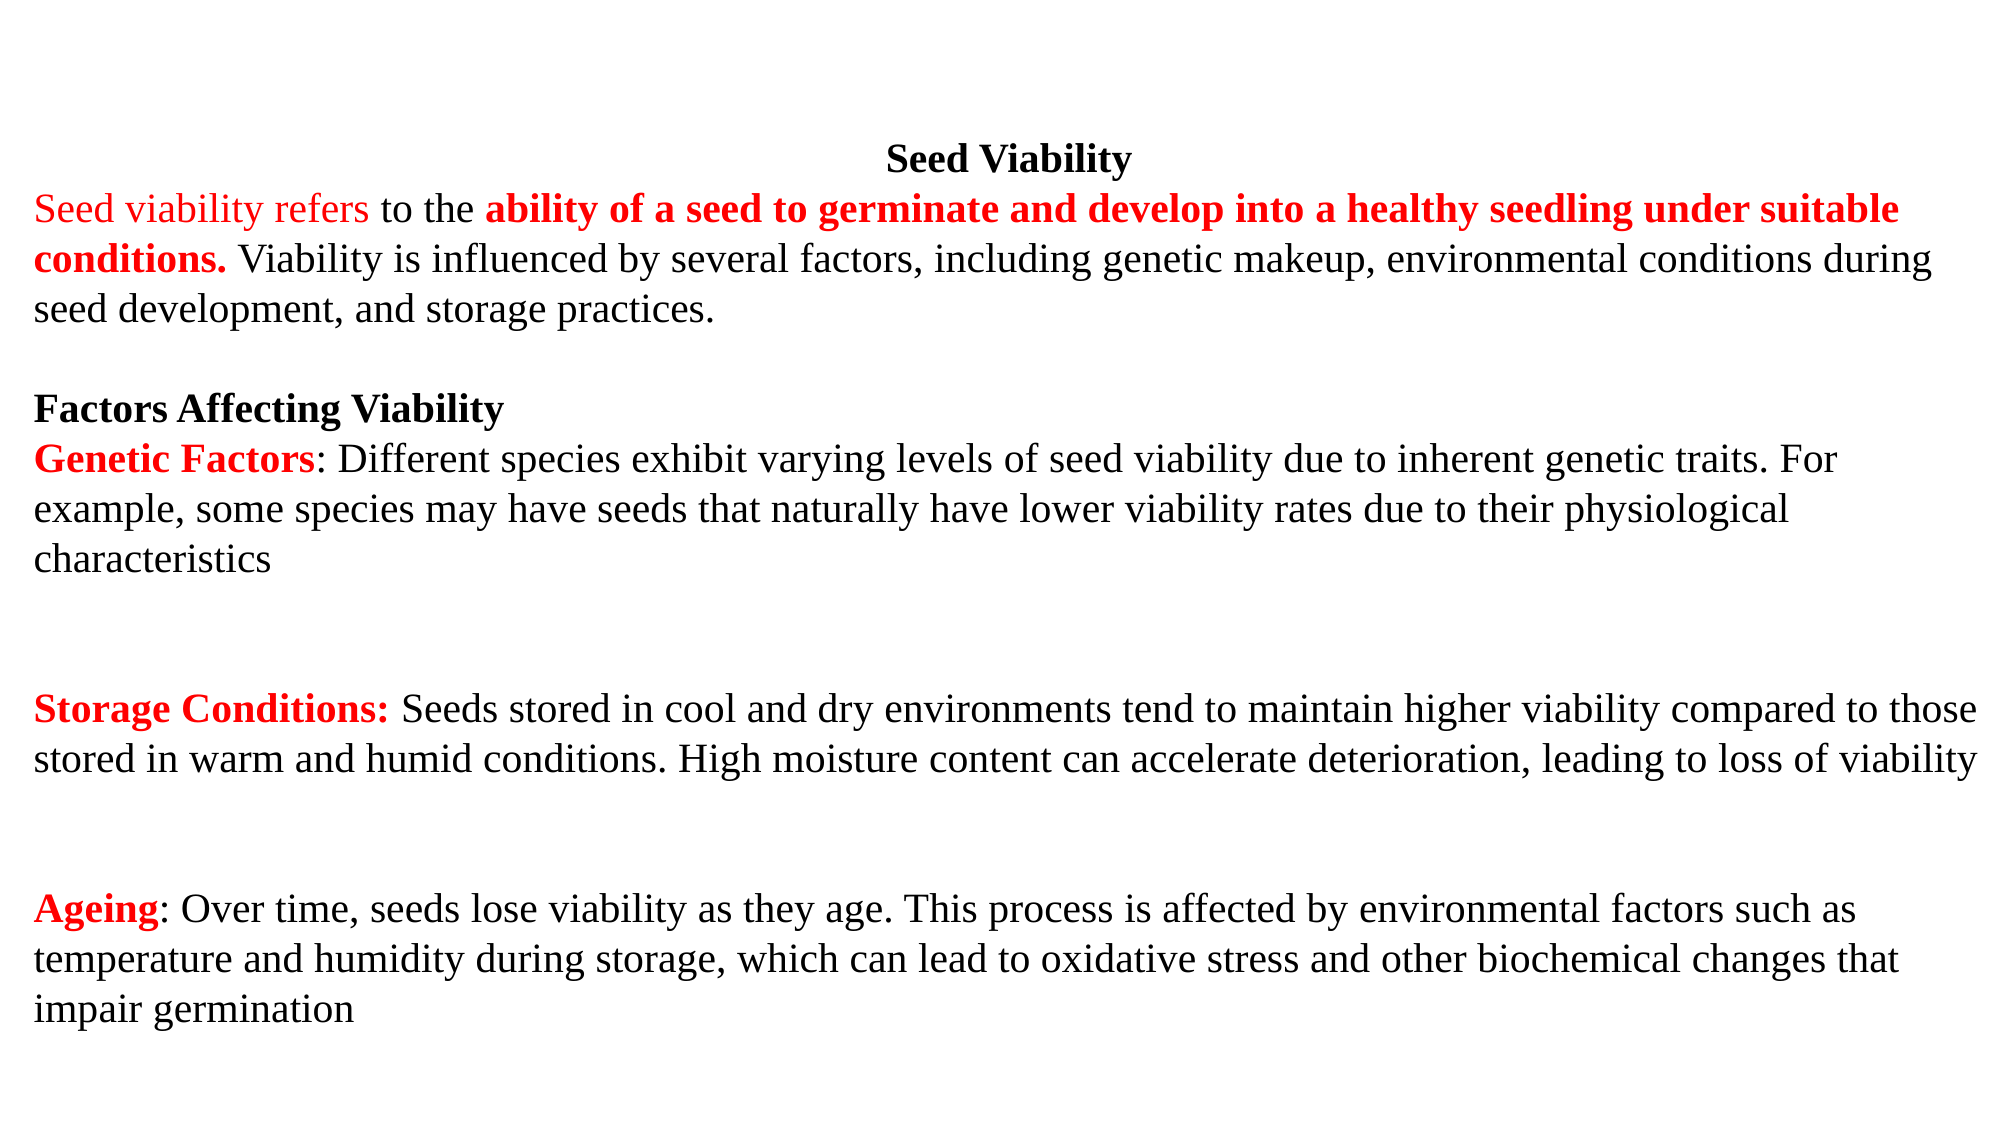

Seed Viability
Seed viability refers to the ability of a seed to germinate and develop into a healthy seedling under suitable conditions. Viability is influenced by several factors, including genetic makeup, environmental conditions during seed development, and storage practices.

Factors Affecting Viability
Genetic Factors: Different species exhibit varying levels of seed viability due to inherent genetic traits. For example, some species may have seeds that naturally have lower viability rates due to their physiological characteristics

Storage Conditions: Seeds stored in cool and dry environments tend to maintain higher viability compared to those stored in warm and humid conditions. High moisture content can accelerate deterioration, leading to loss of viability

Ageing: Over time, seeds lose viability as they age. This process is affected by environmental factors such as temperature and humidity during storage, which can lead to oxidative stress and other biochemical changes that impair germination